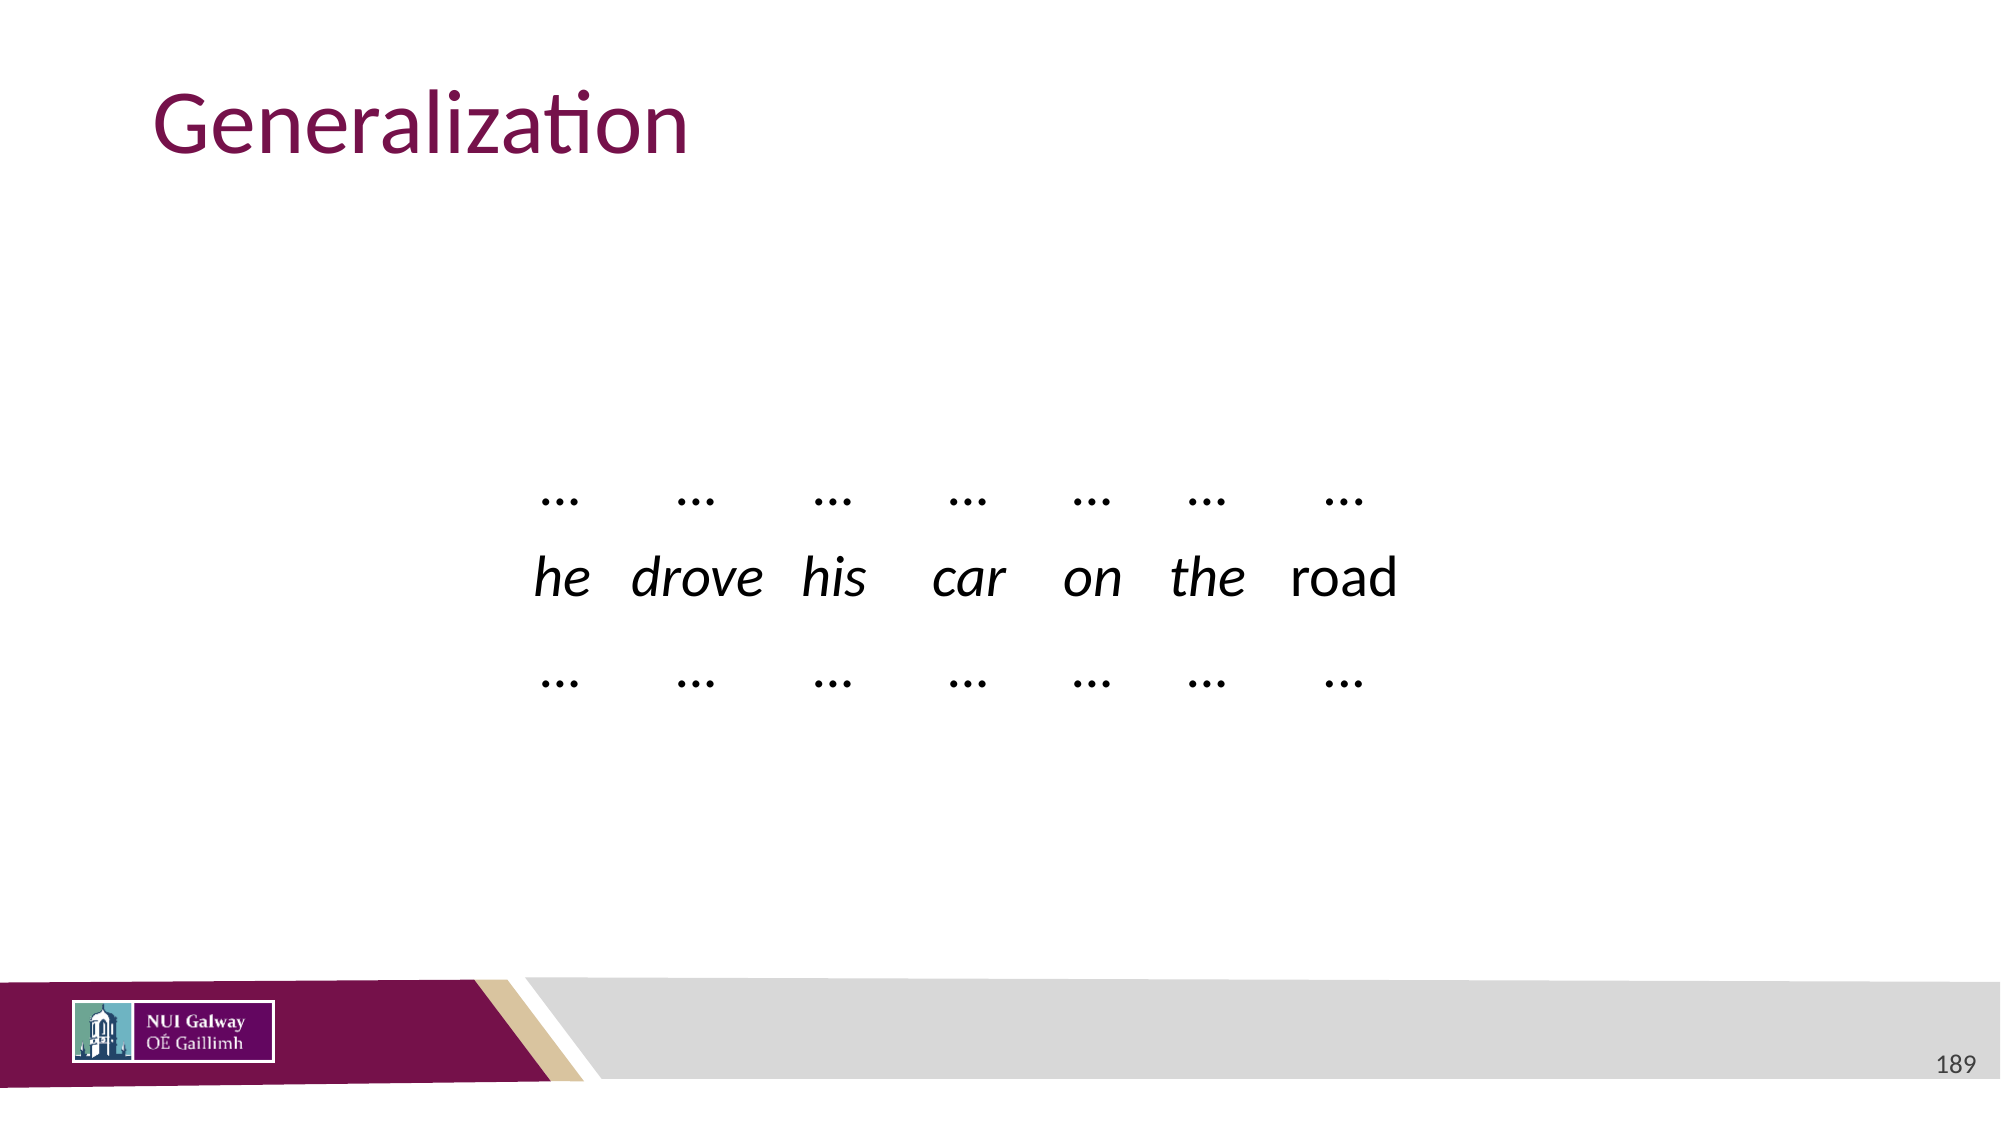

# Generalization
…
he
…
…
the
…
…
drove
…
…
his
…
…
car
…
…
on
…
…
road
...
189